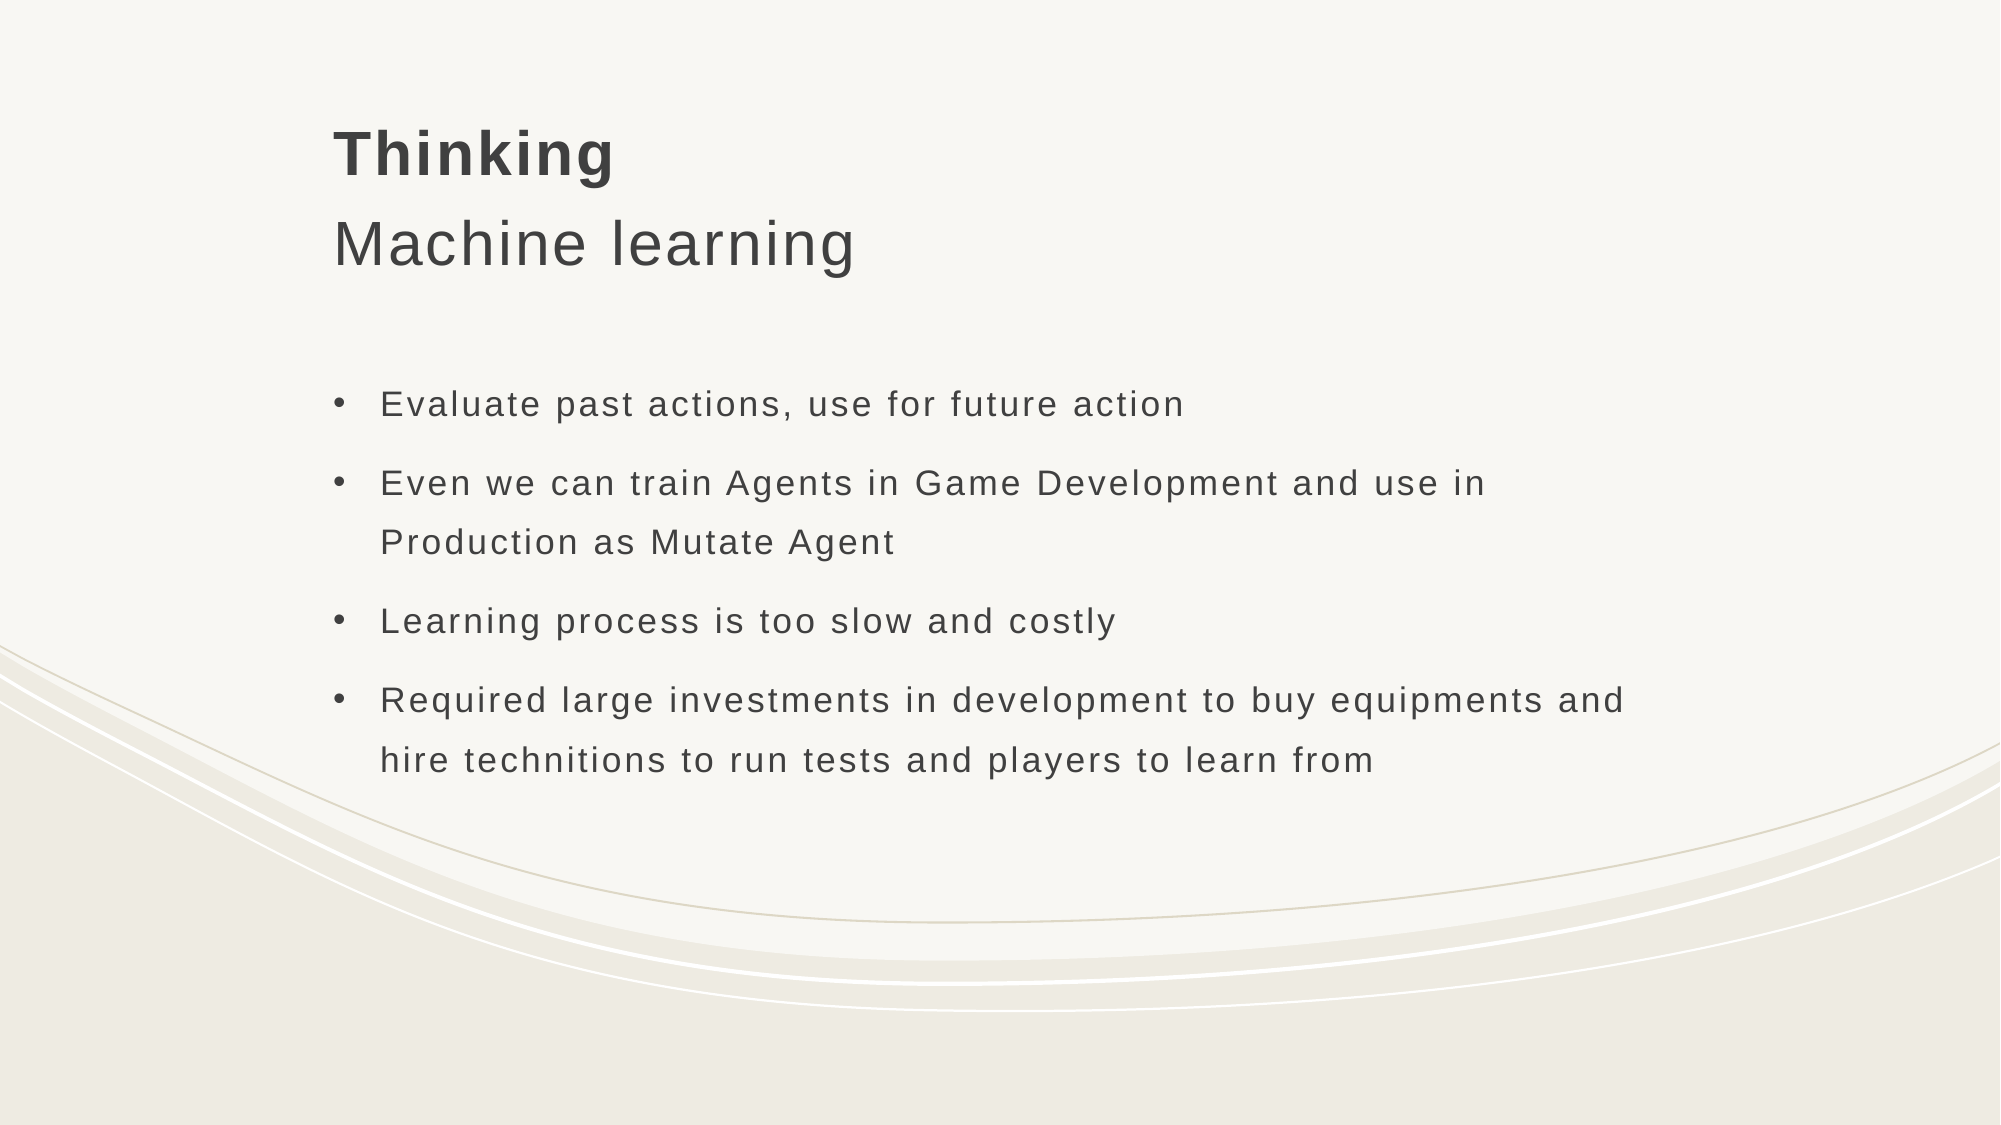

# Thinking Machine learning
Evaluate past actions, use for future action
Even we can train Agents in Game Development and use in Production as Mutate Agent
Learning process is too slow and costly
Required large investments in development to buy equipments and hire technitions to run tests and players to learn from